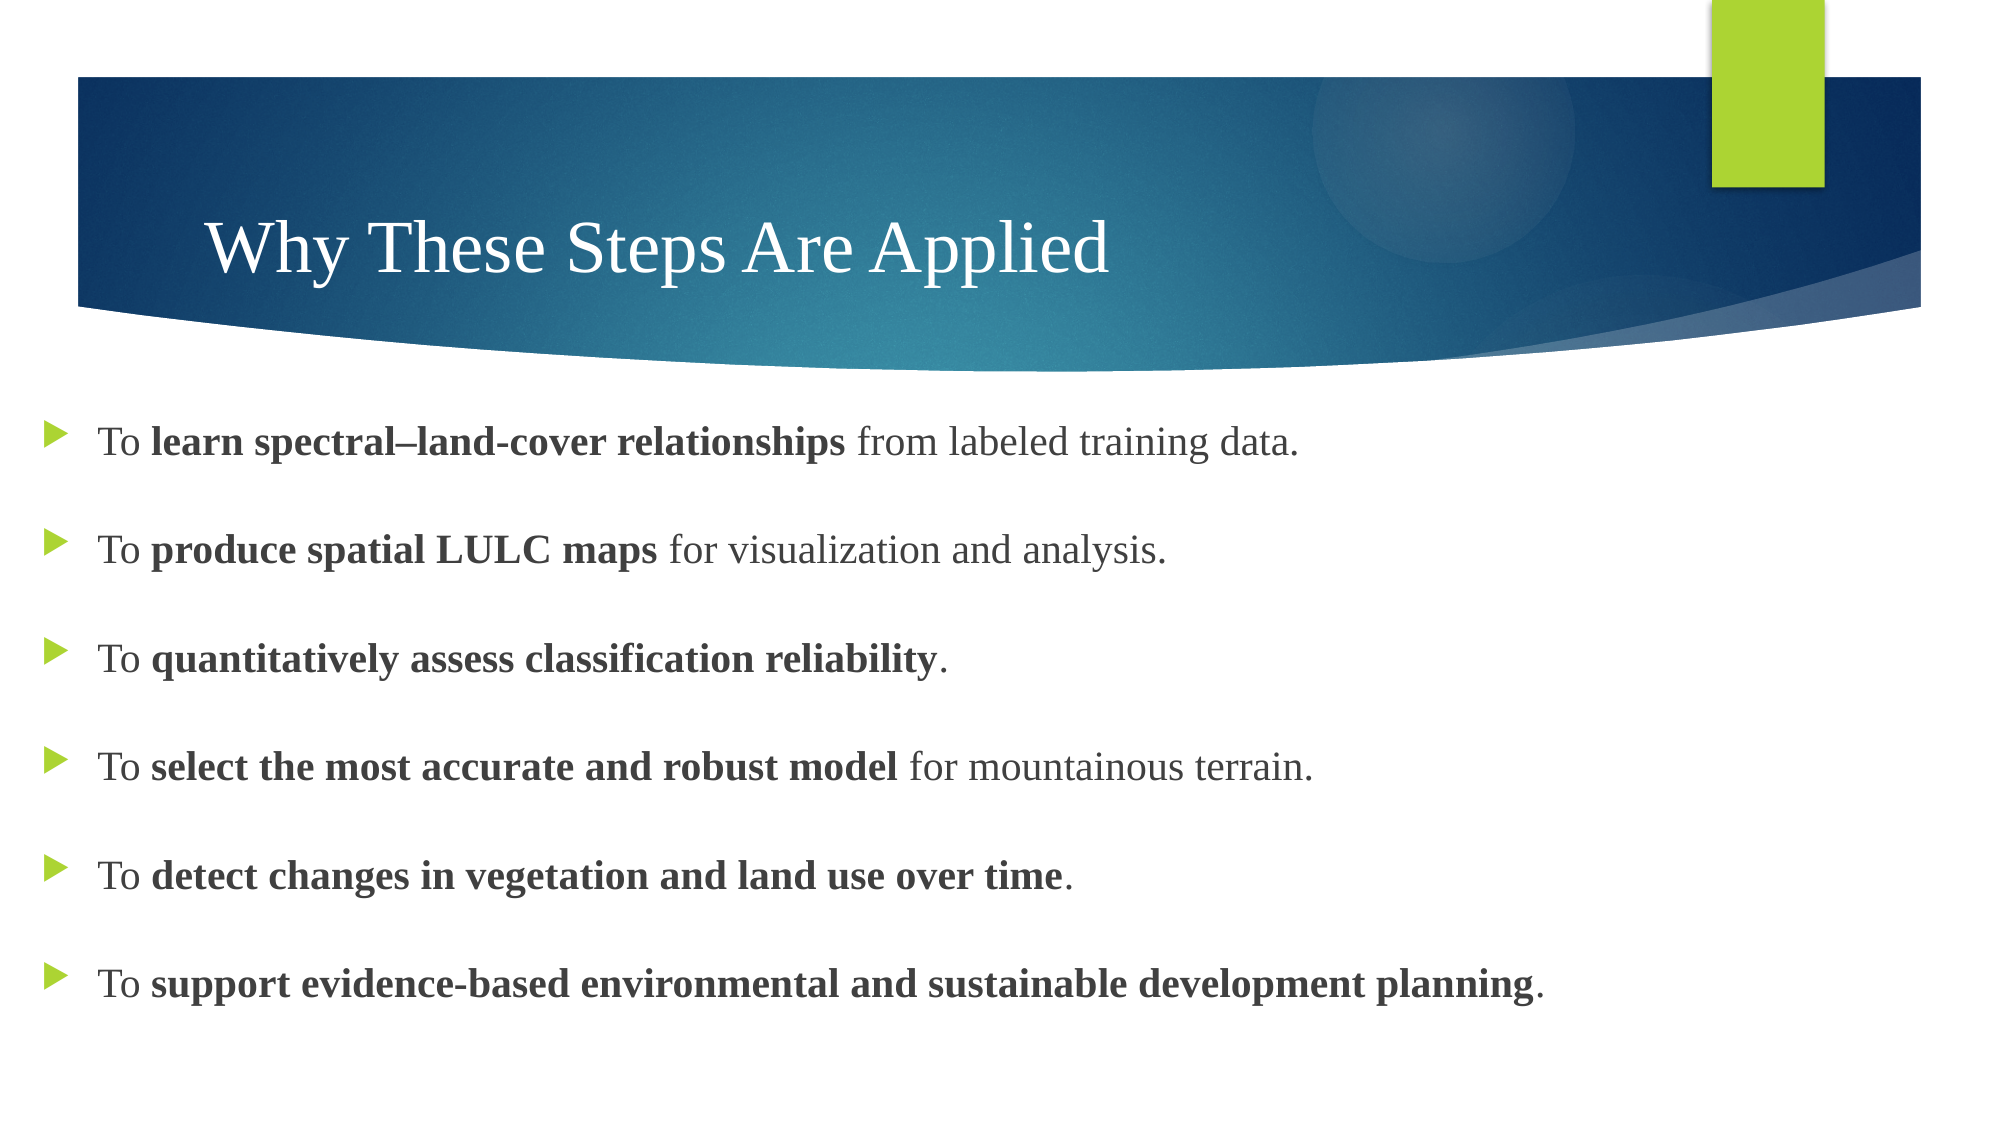

# Why These Steps Are Applied
To learn spectral–land-cover relationships from labeled training data.
To produce spatial LULC maps for visualization and analysis.
To quantitatively assess classification reliability.
To select the most accurate and robust model for mountainous terrain.
To detect changes in vegetation and land use over time.
To support evidence-based environmental and sustainable development planning.